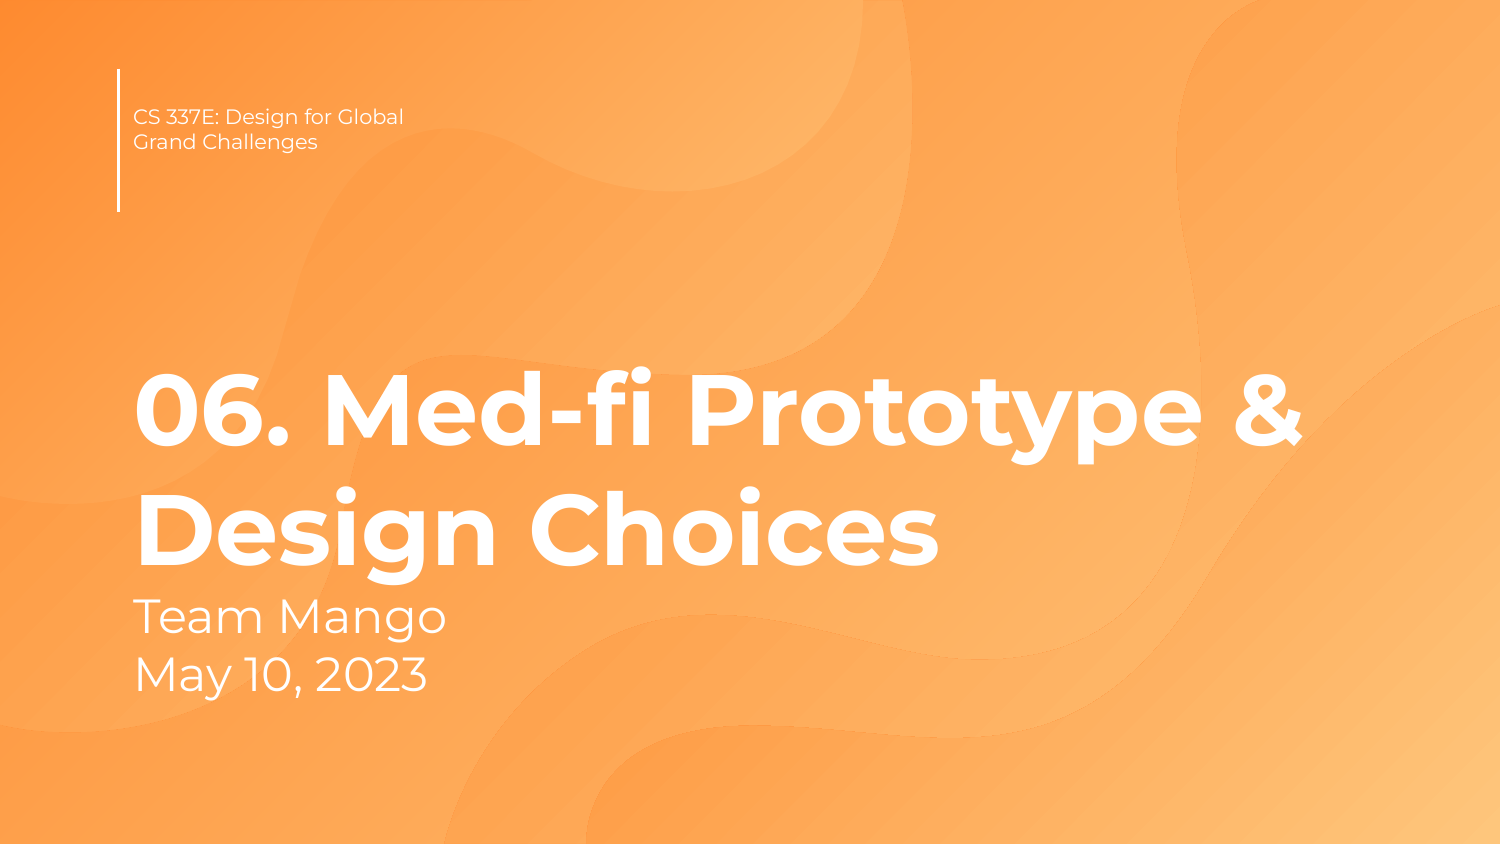

CS 337E: Design for Global Grand Challenges
# 06. Med-fi Prototype & Design Choices
Team Mango
May 10, 2023